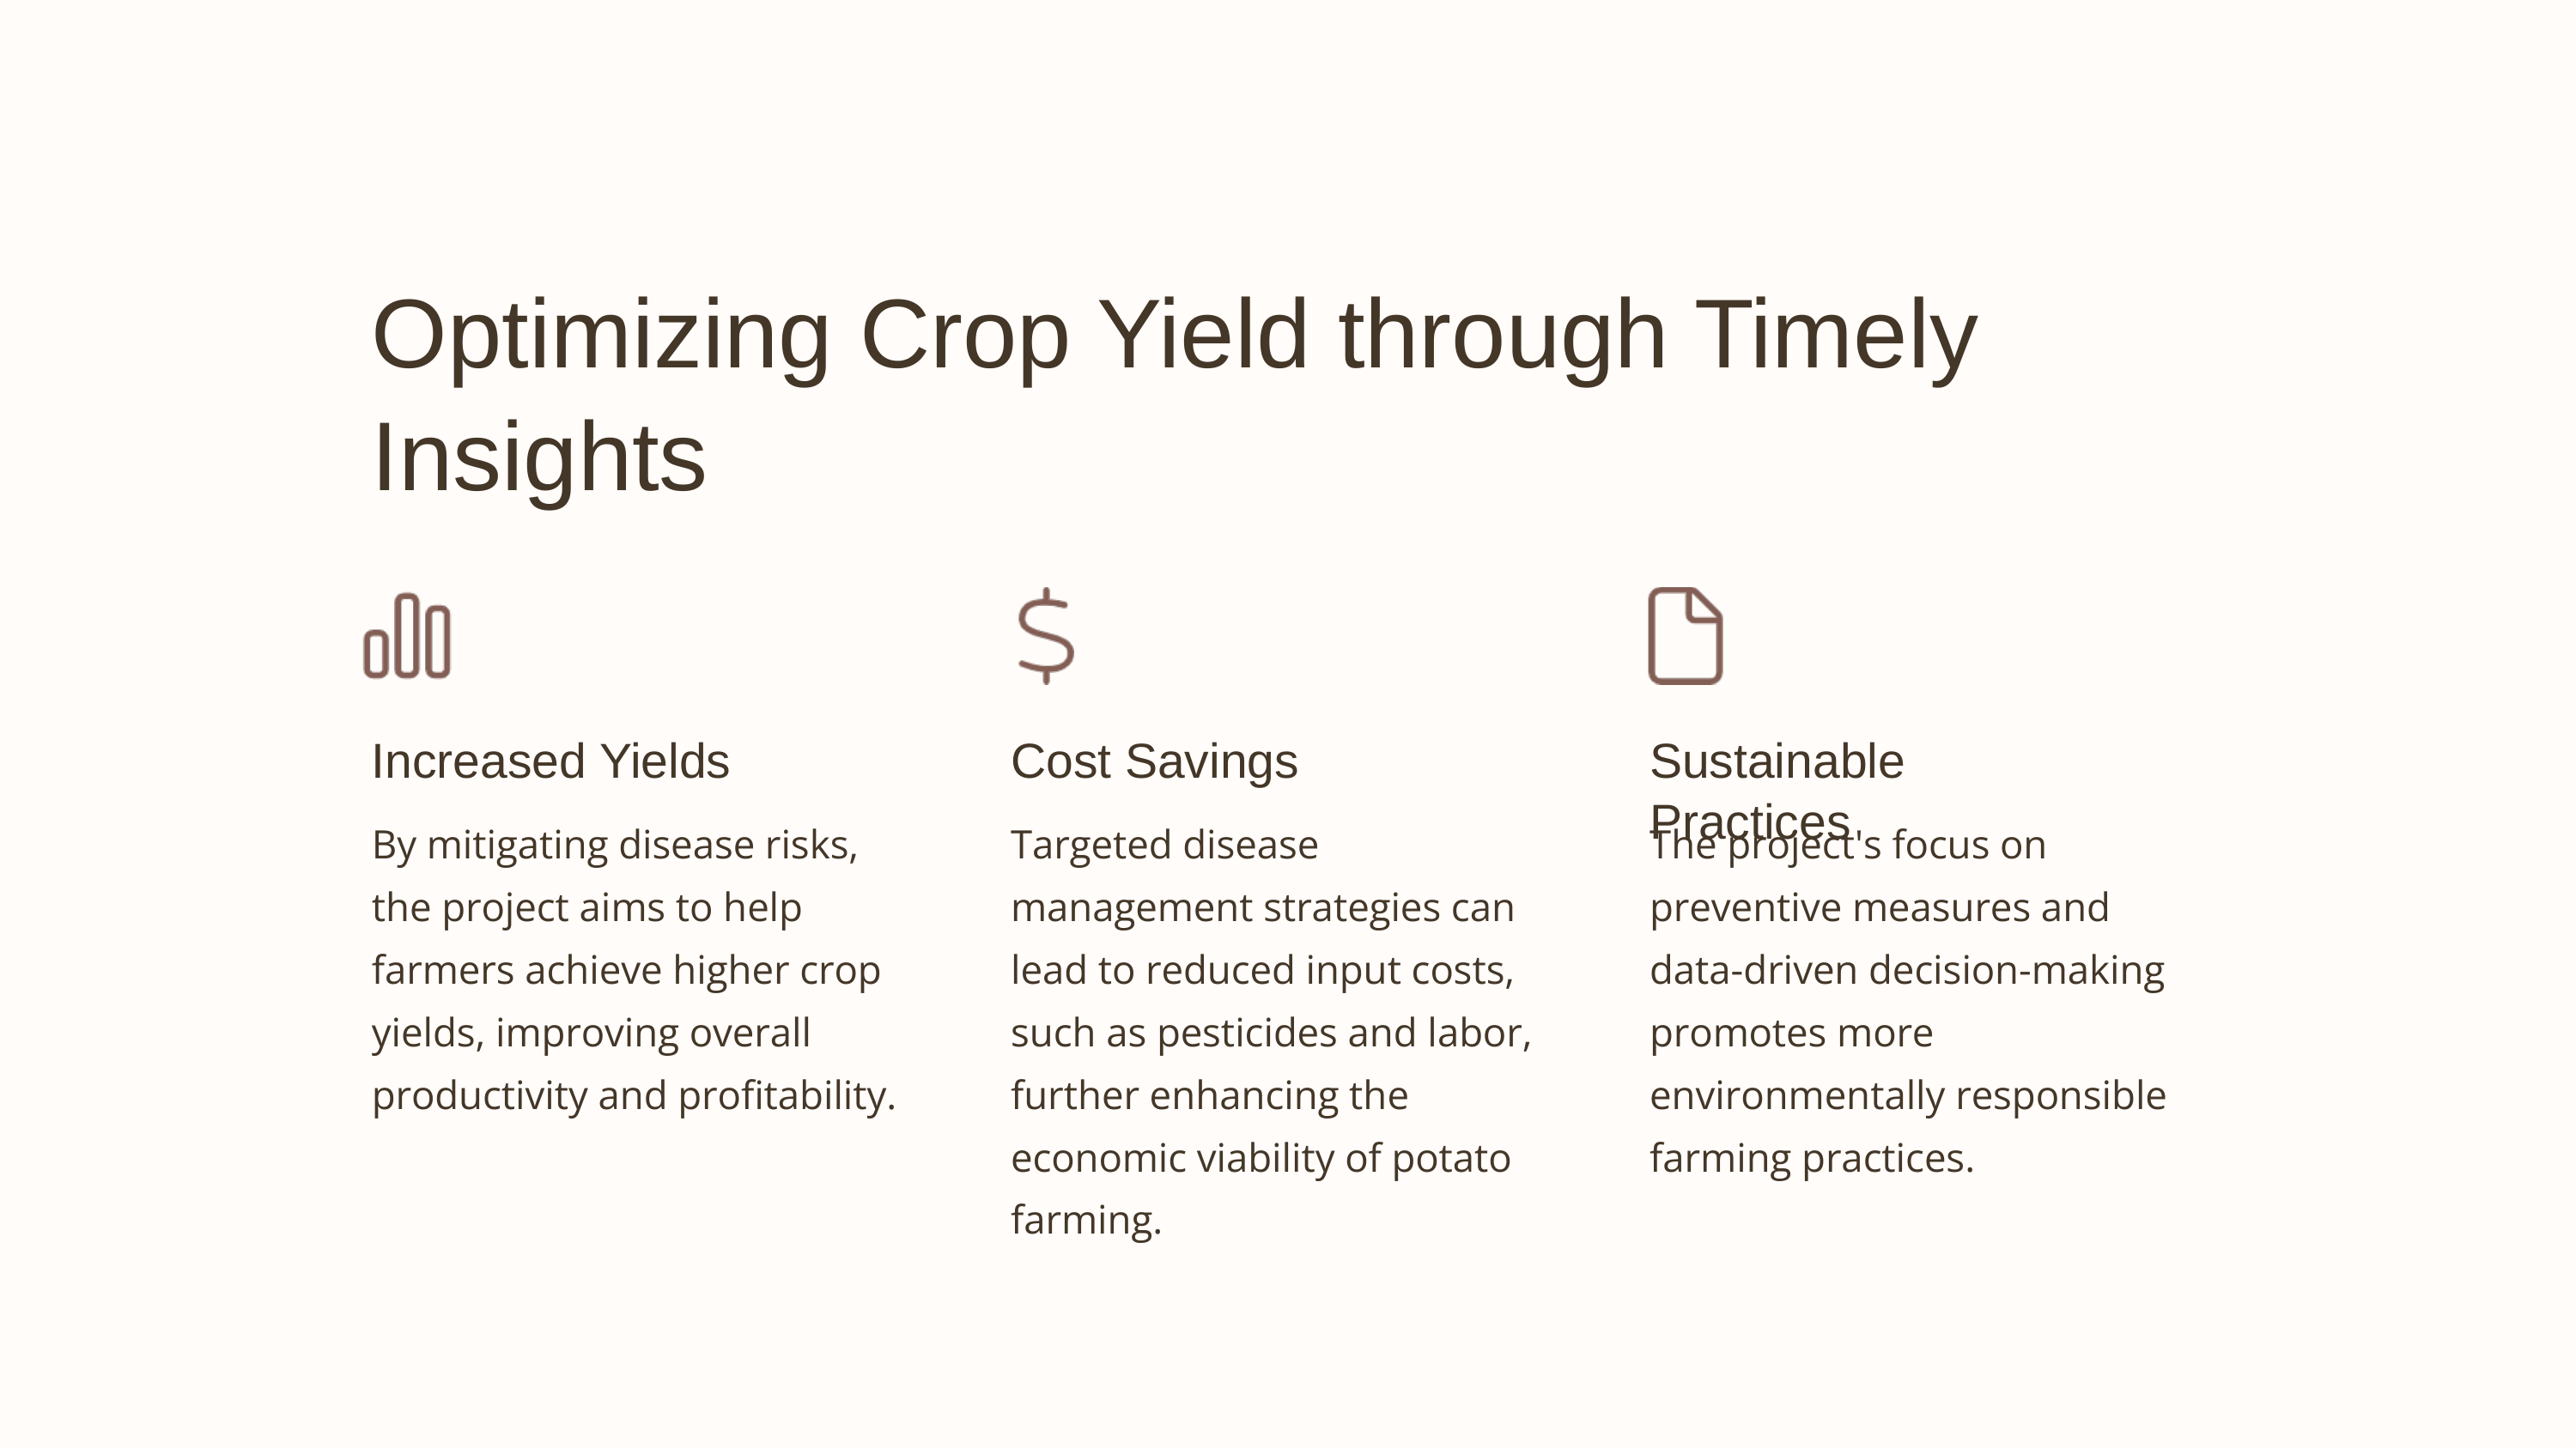

Optimizing Crop Yield through Timely Insights

Increased Yields
Cost Savings
Sustainable Practices
By mitigating disease risks, the project aims to help farmers achieve higher crop yields, improving overall productivity and profitability.
Targeted disease management strategies can lead to reduced input costs, such as pesticides and labor, further enhancing the economic viability of potato farming.
The project's focus on preventive measures and data-driven decision-making promotes more environmentally responsible farming practices.